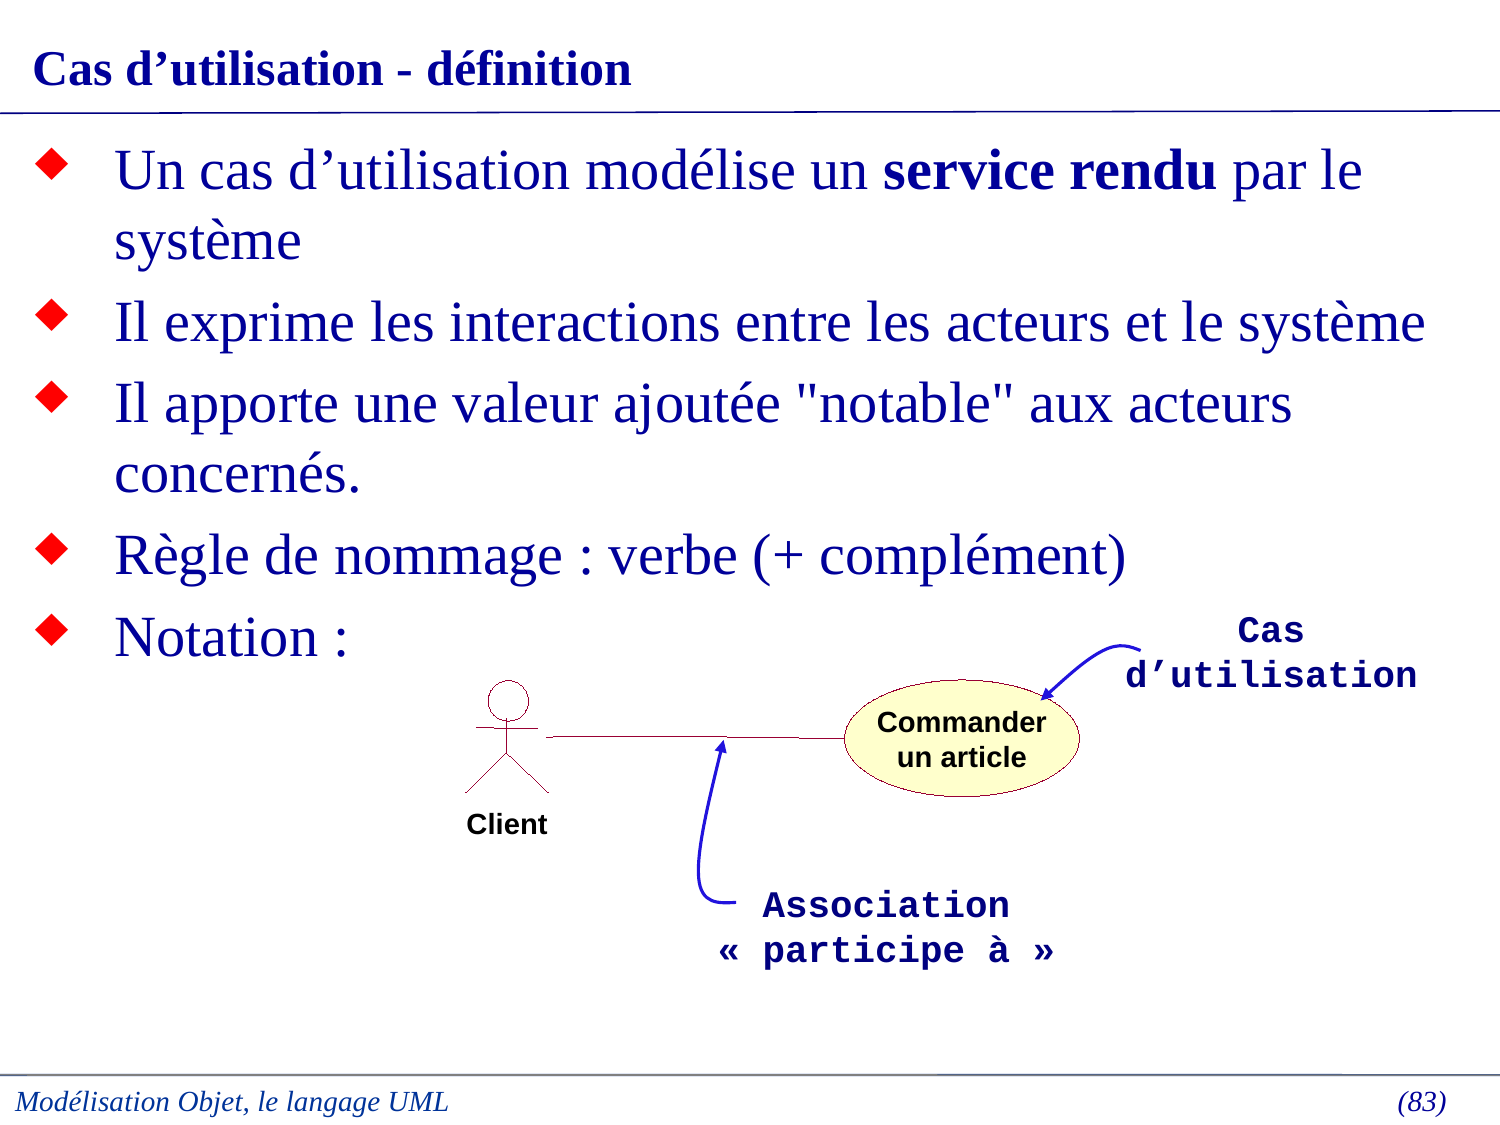

# Cas d’utilisation - définition
Un cas d’utilisation modélise un service rendu par le système
Il exprime les interactions entre les acteurs et le système
Il apporte une valeur ajoutée "notable" aux acteurs concernés.
Règle de nommage : verbe (+ complément)
Notation :

Cas d’utilisation

Commander
un article

Client
Association « participe à »
Modélisation Objet, le langage UML
 (83)